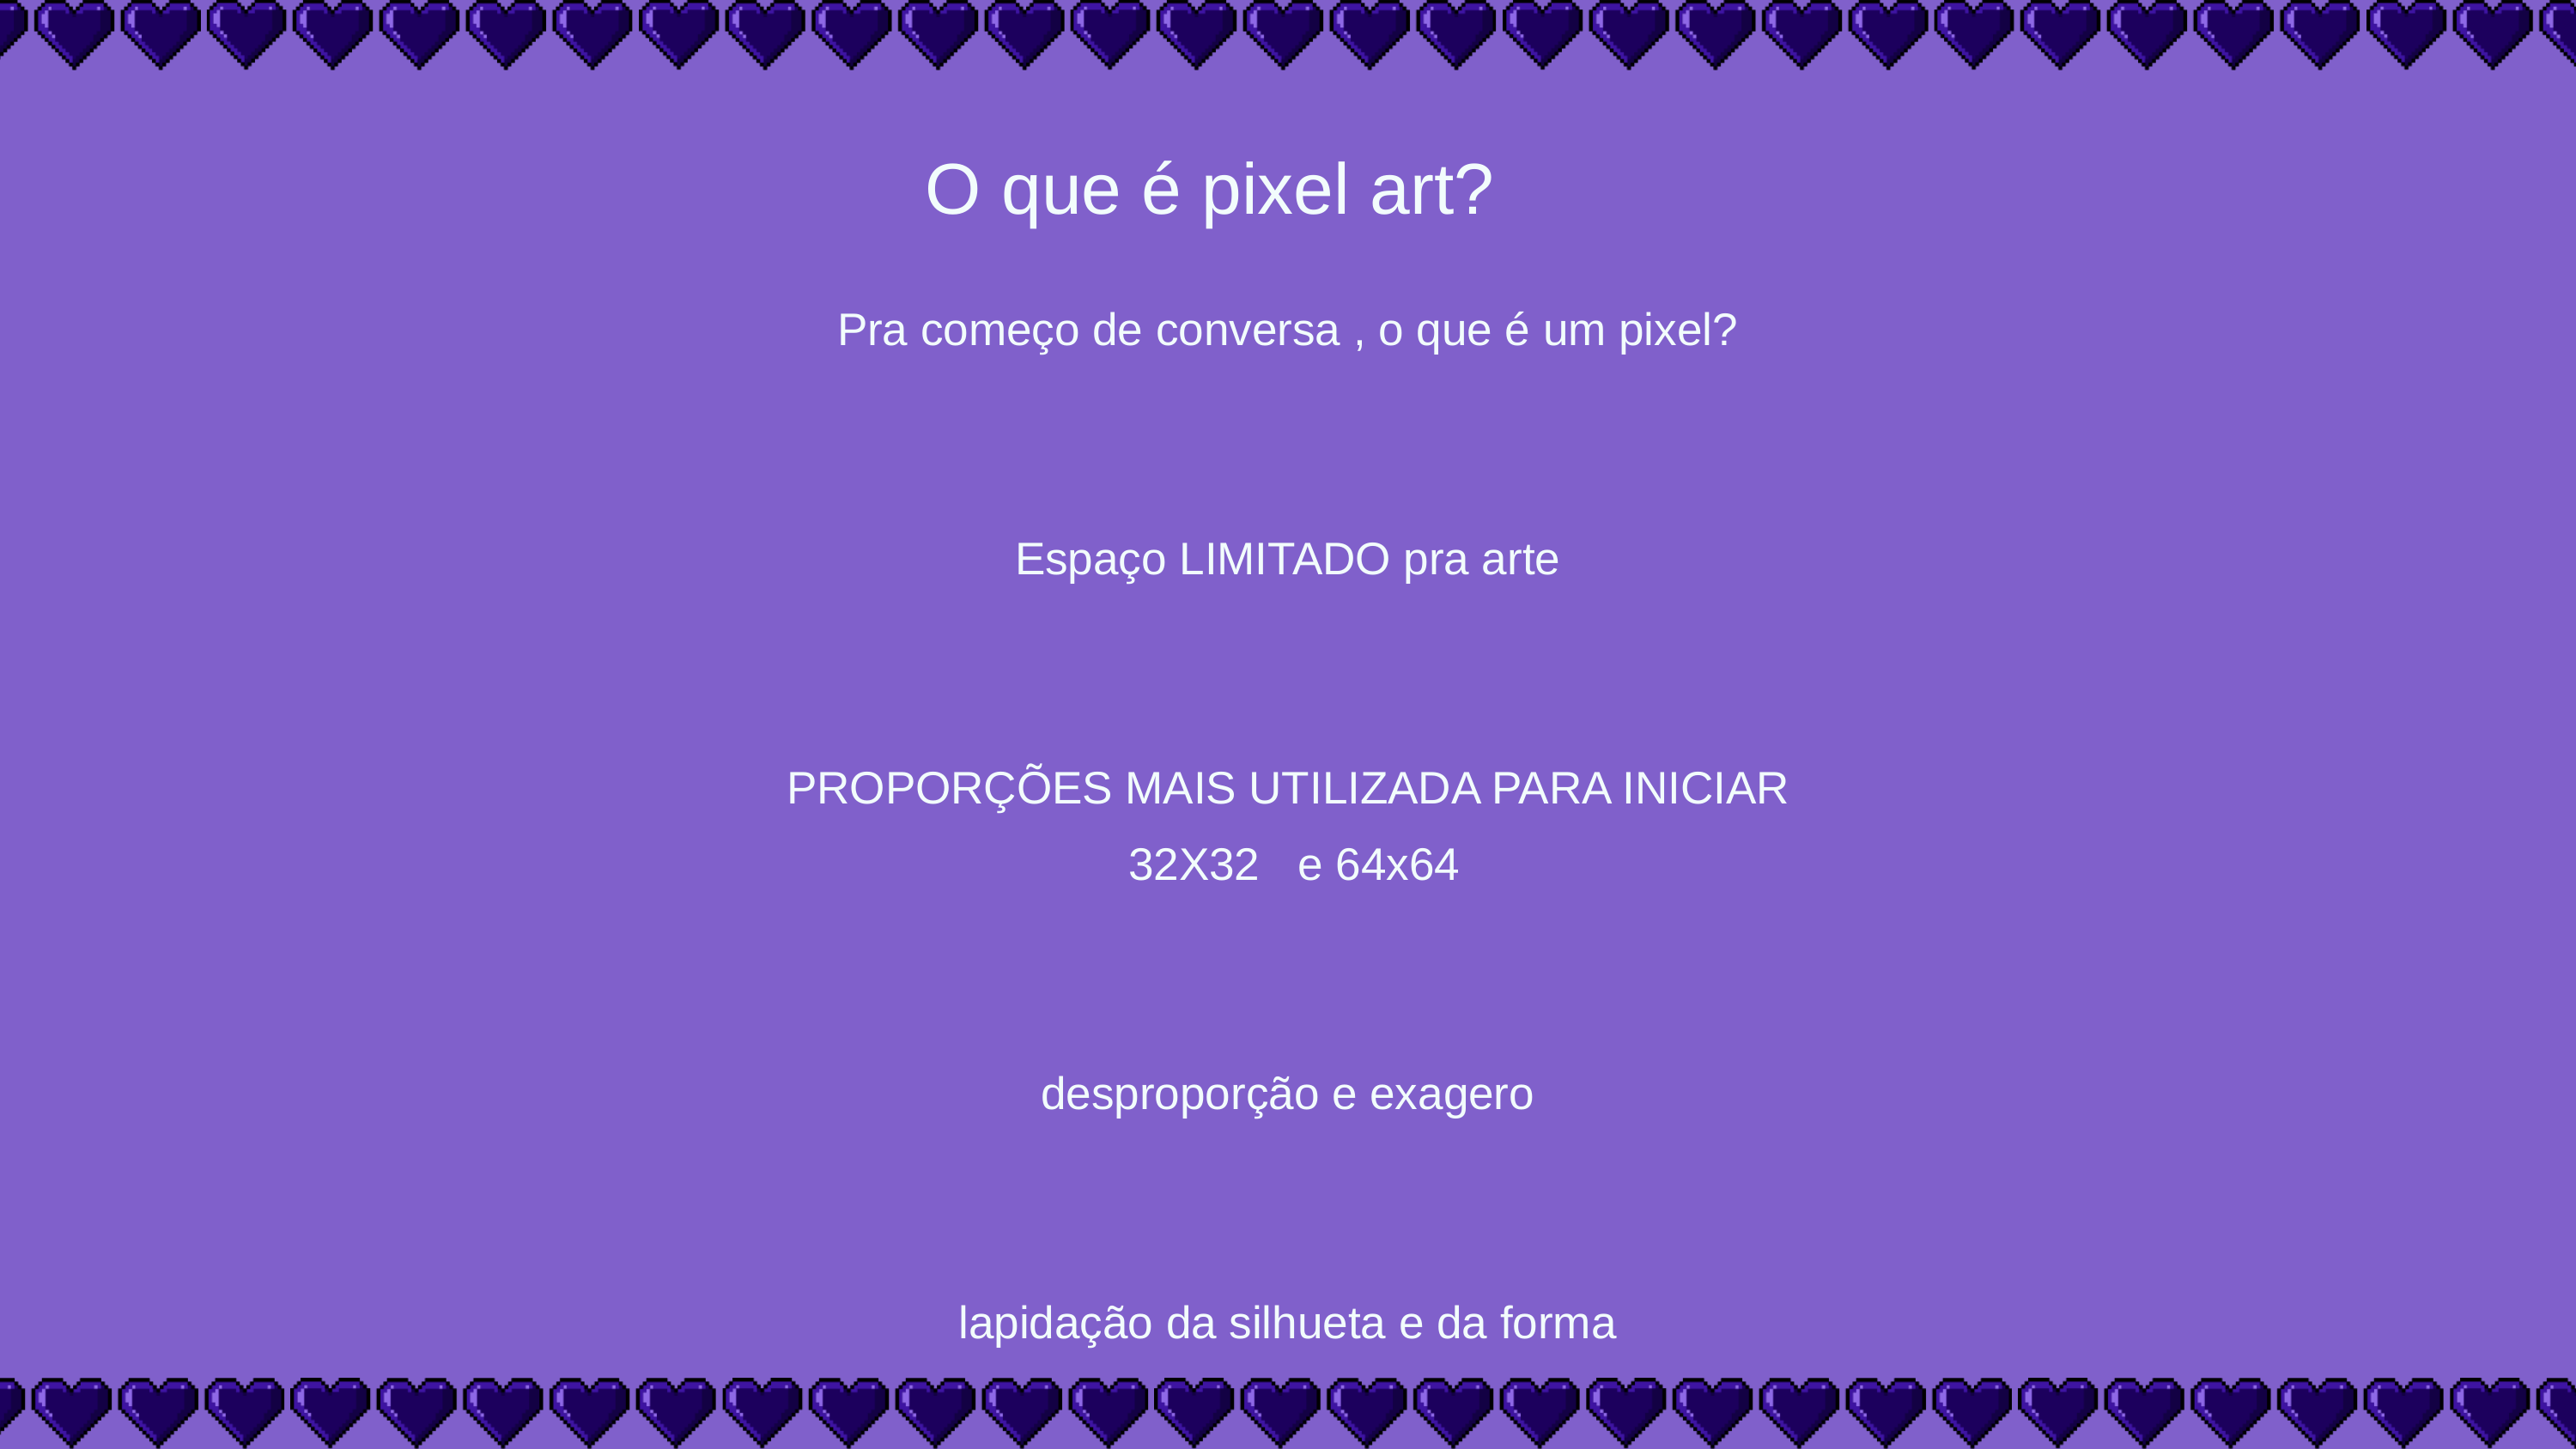

O que é pixel art?
Pra começo de conversa , o que é um pixel?

Espaço LIMITADO pra arte

PROPORÇÕES MAIS UTILIZADA PARA INICIAR
 32X32   e 64x64

desproporção e exagero

lapidação da silhueta e da forma